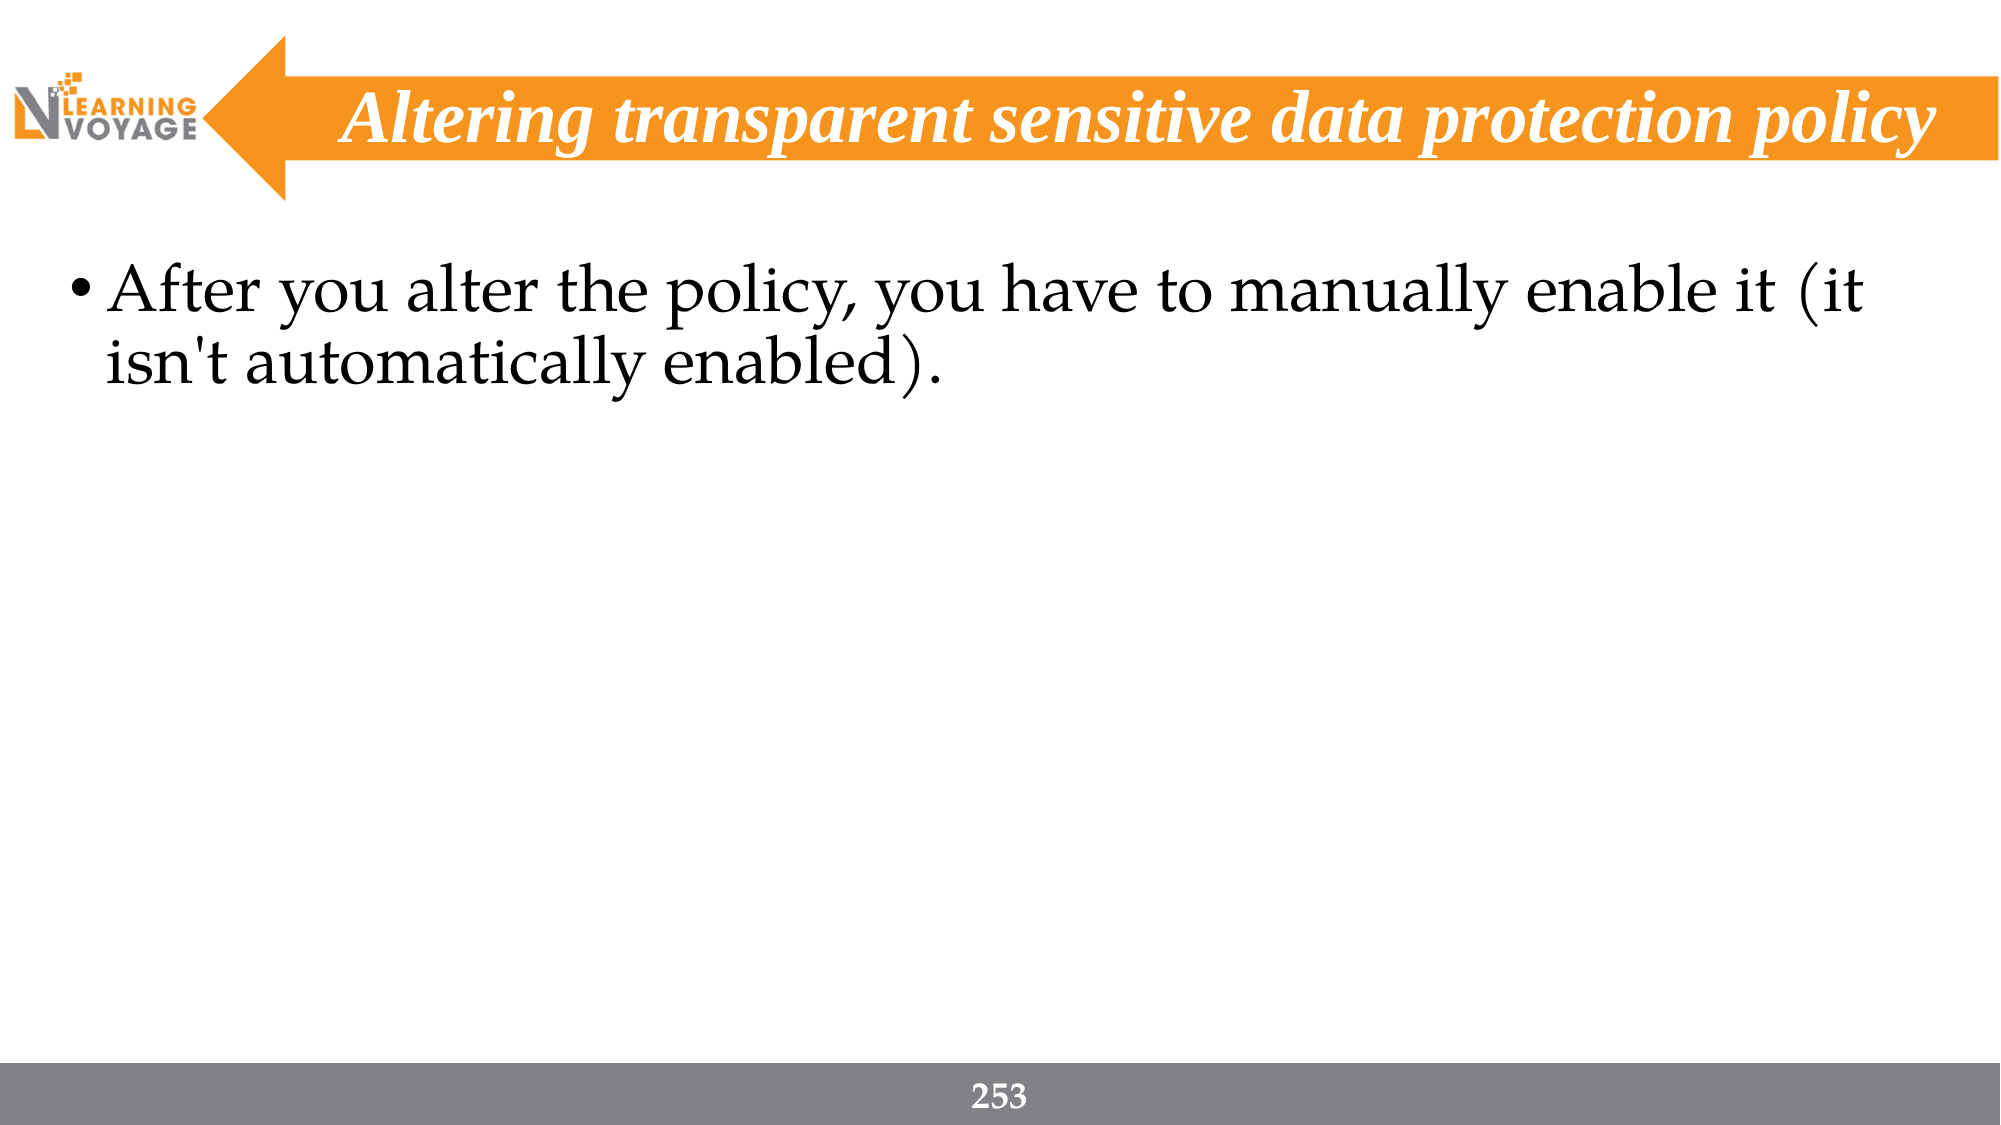

# Altering transparent sensitive data protection policy
After you alter the policy, you have to manually enable it (it isn't automatically enabled).

253